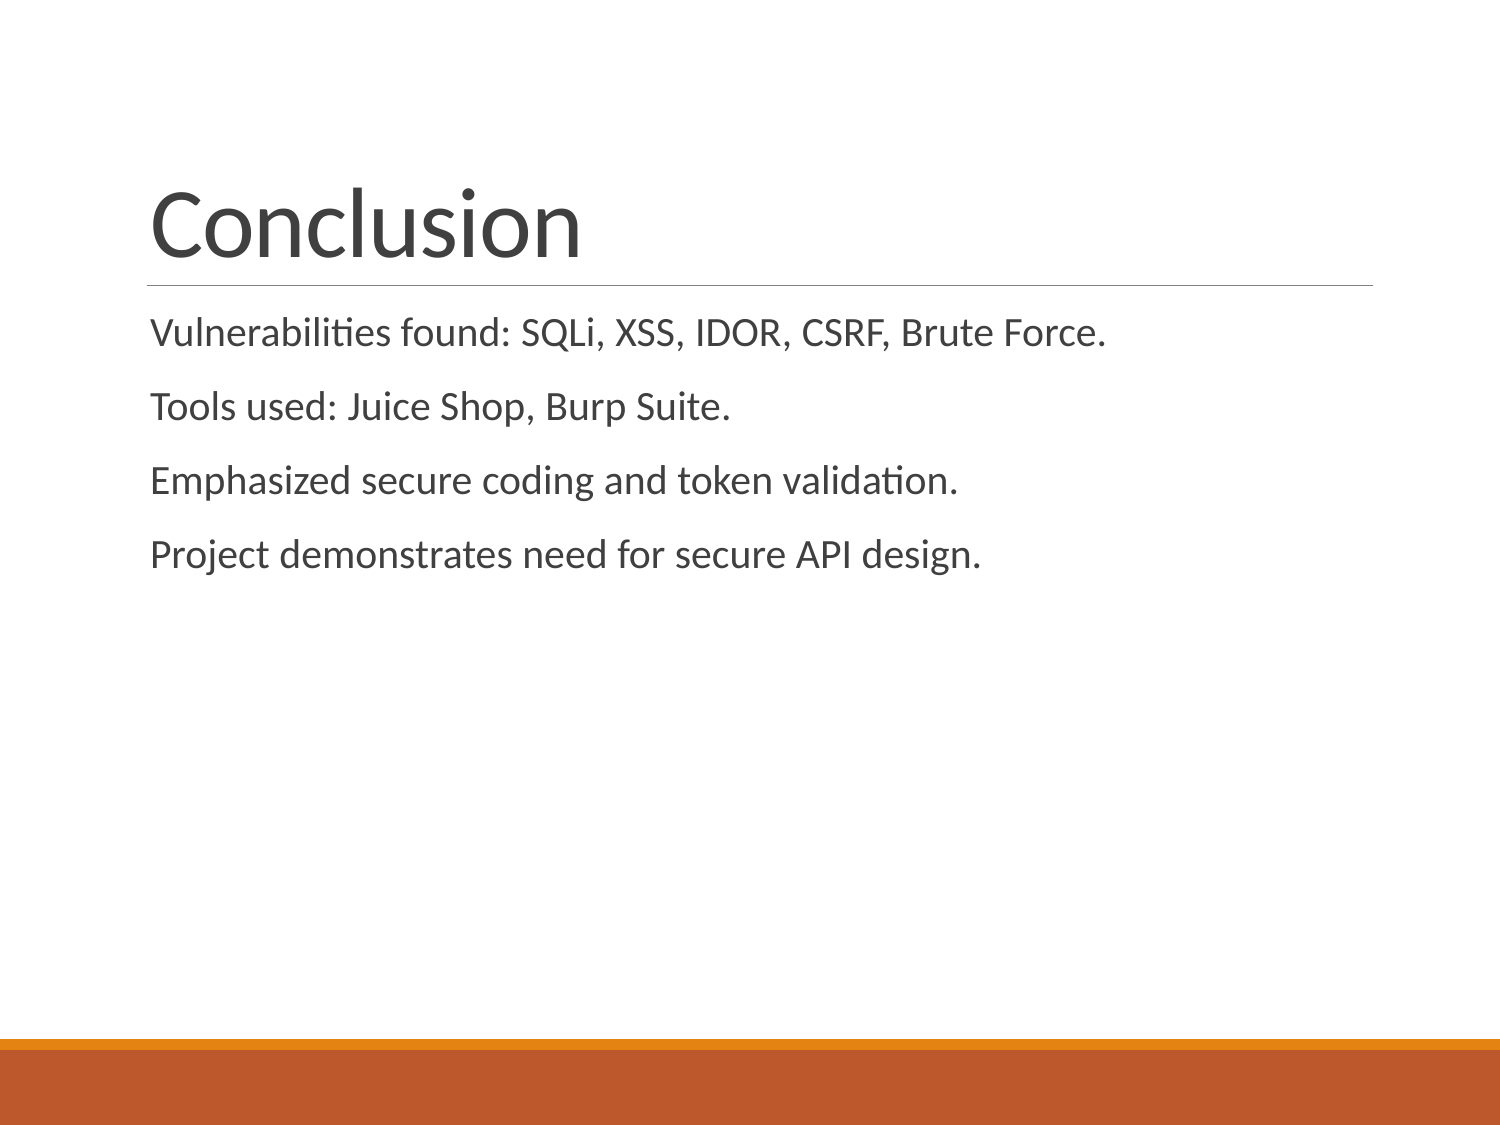

# Conclusion
Vulnerabilities found: SQLi, XSS, IDOR, CSRF, Brute Force.
Tools used: Juice Shop, Burp Suite.
Emphasized secure coding and token validation.
Project demonstrates need for secure API design.